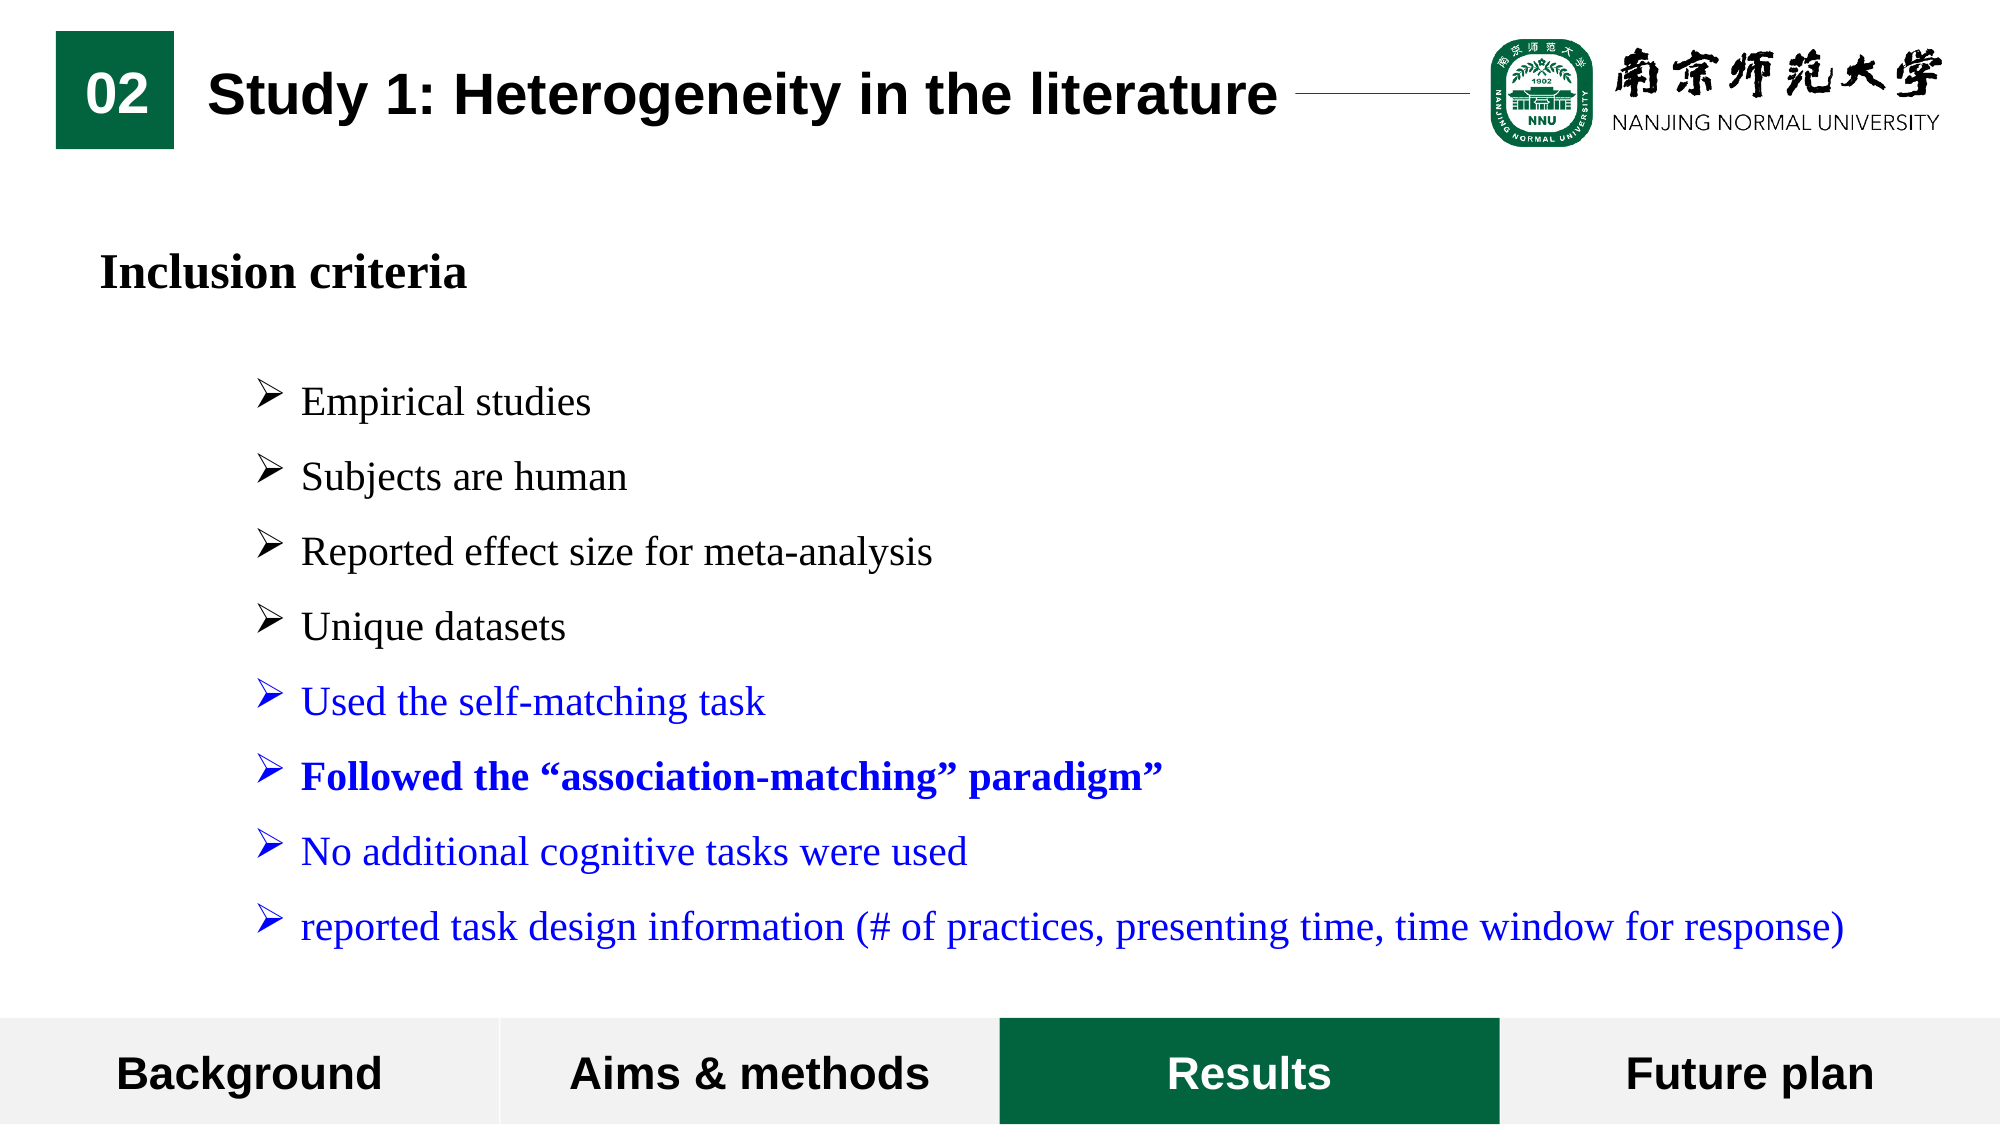

02
Study 1: Heterogeneity in the literature
Inclusion criteria
Empirical studies
Subjects are human
Reported effect size for meta-analysis
Unique datasets
Used the self-matching task
Followed the “association-matching” paradigm”
No additional cognitive tasks were used
reported task design information (# of practices, presenting time, time window for response)

Background
Aims & methods
Results
Future plan
8